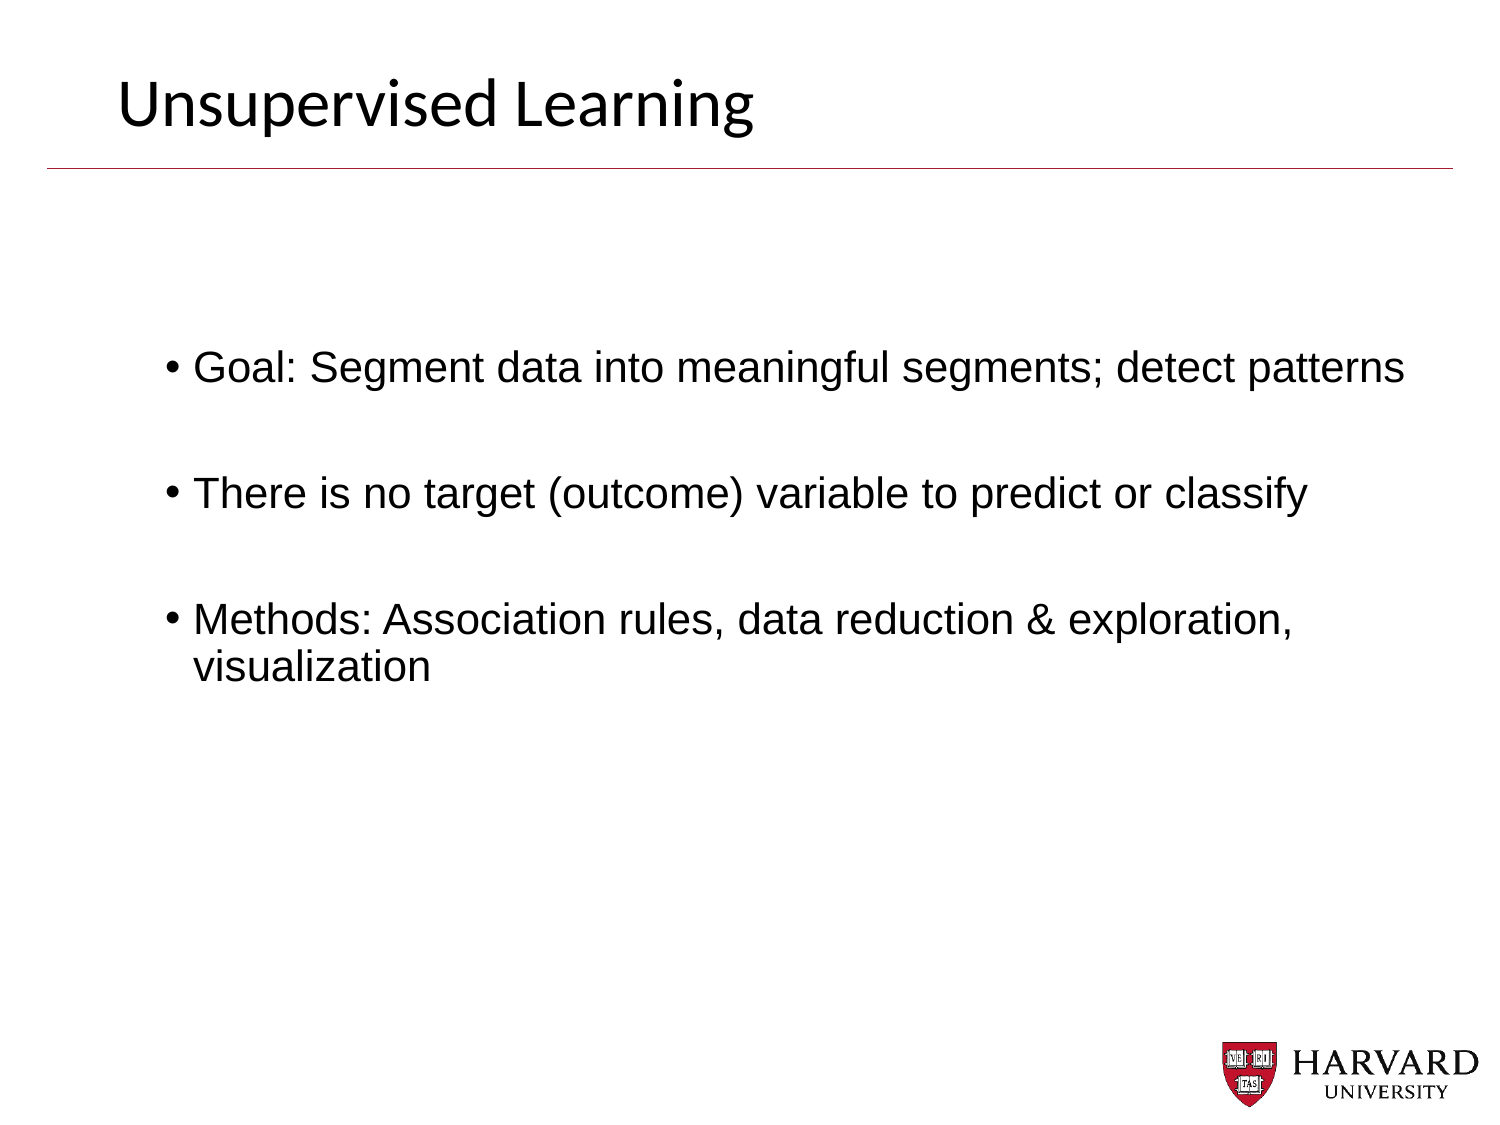

# Unsupervised Learning
Goal: Segment data into meaningful segments; detect patterns

There is no target (outcome) variable to predict or classify

Methods: Association rules, data reduction & exploration, visualization